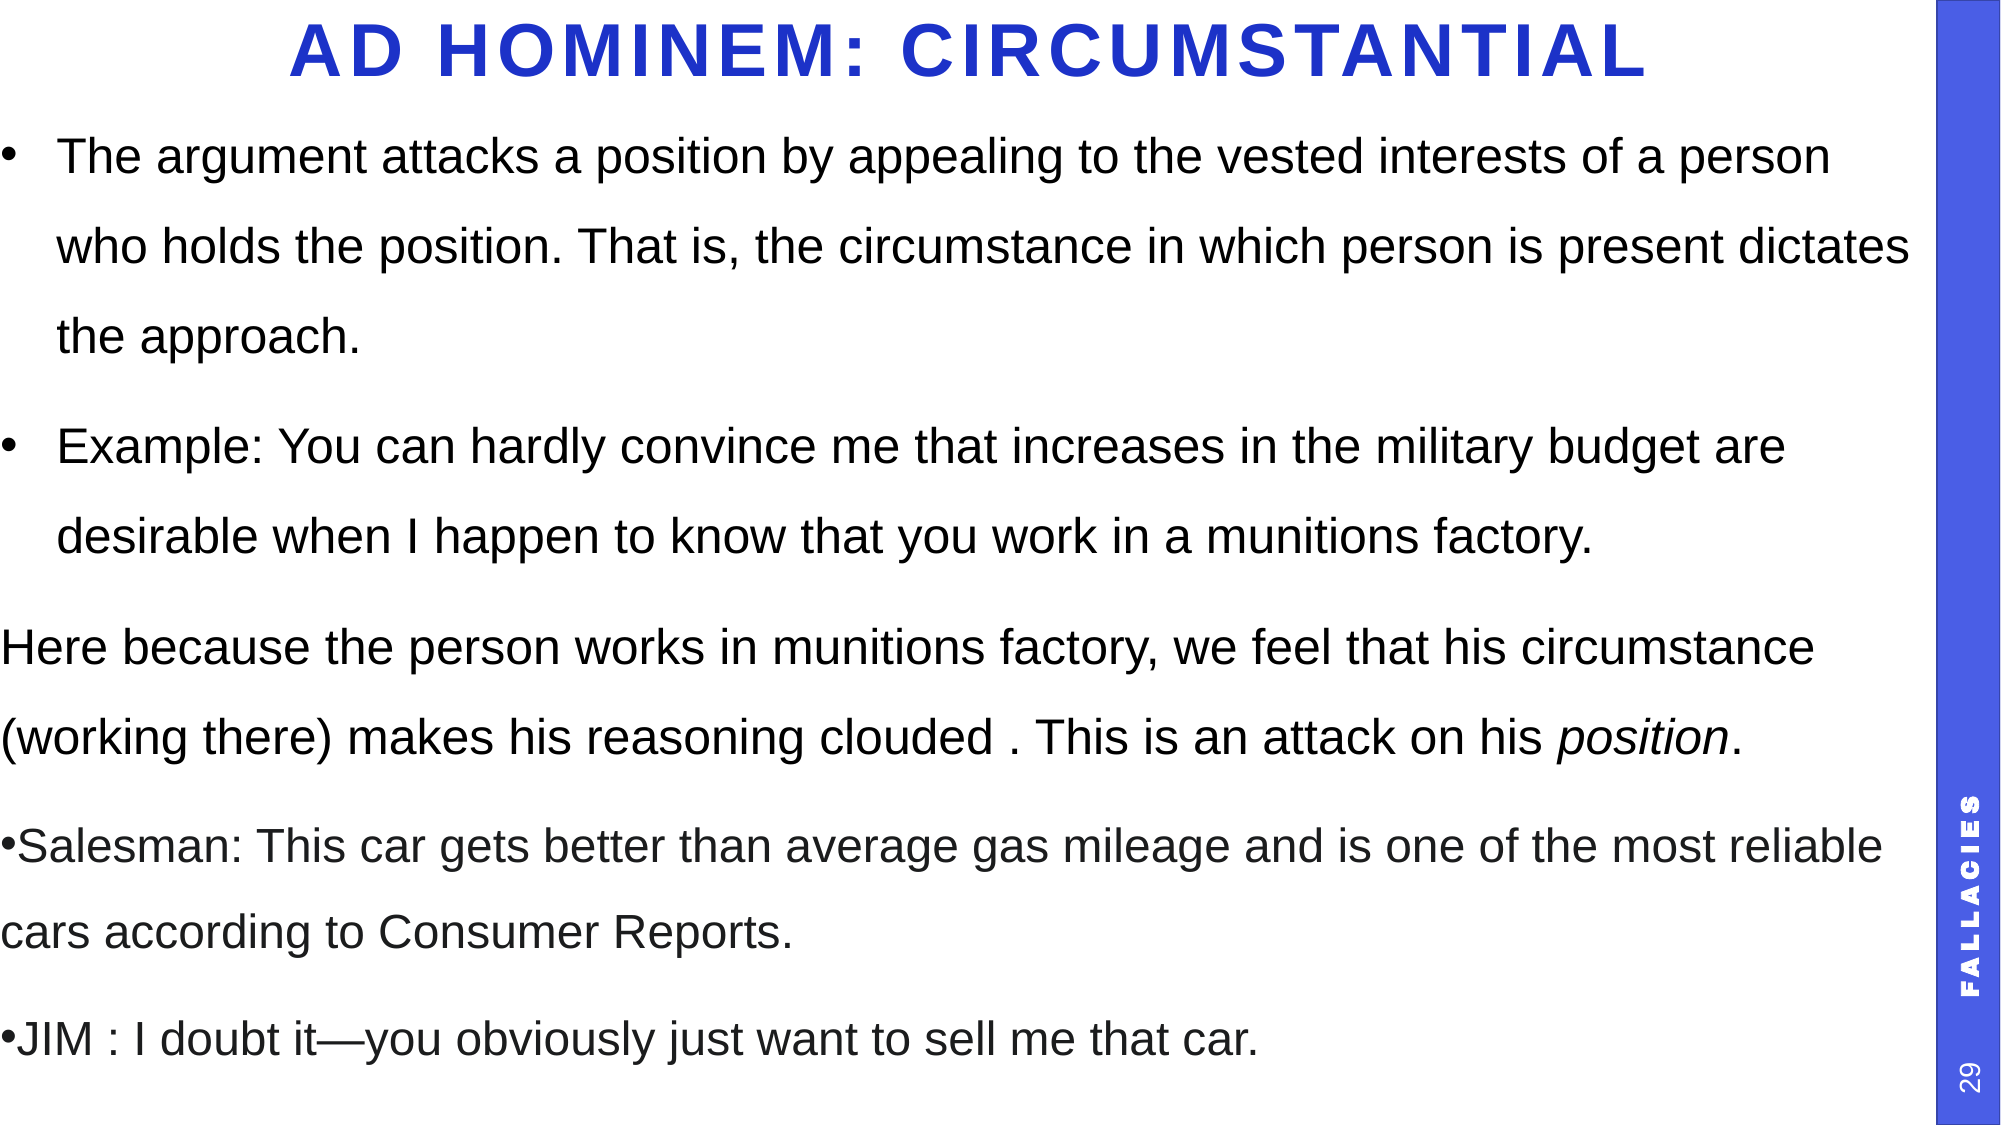

# AD hominem: Circumstantial
The argument attacks a position by appealing to the vested interests of a person who holds the position. That is, the circumstance in which person is present dictates the approach.
Example: You can hardly convince me that increases in the military budget are desirable when I happen to know that you work in a munitions factory.
Here because the person works in munitions factory, we feel that his circumstance (working there) makes his reasoning clouded . This is an attack on his position.
Salesman: This car gets better than average gas mileage and is one of the most reliable cars according to Consumer Reports.
JIM : I doubt it—you obviously just want to sell me that car.

Fallacies
29